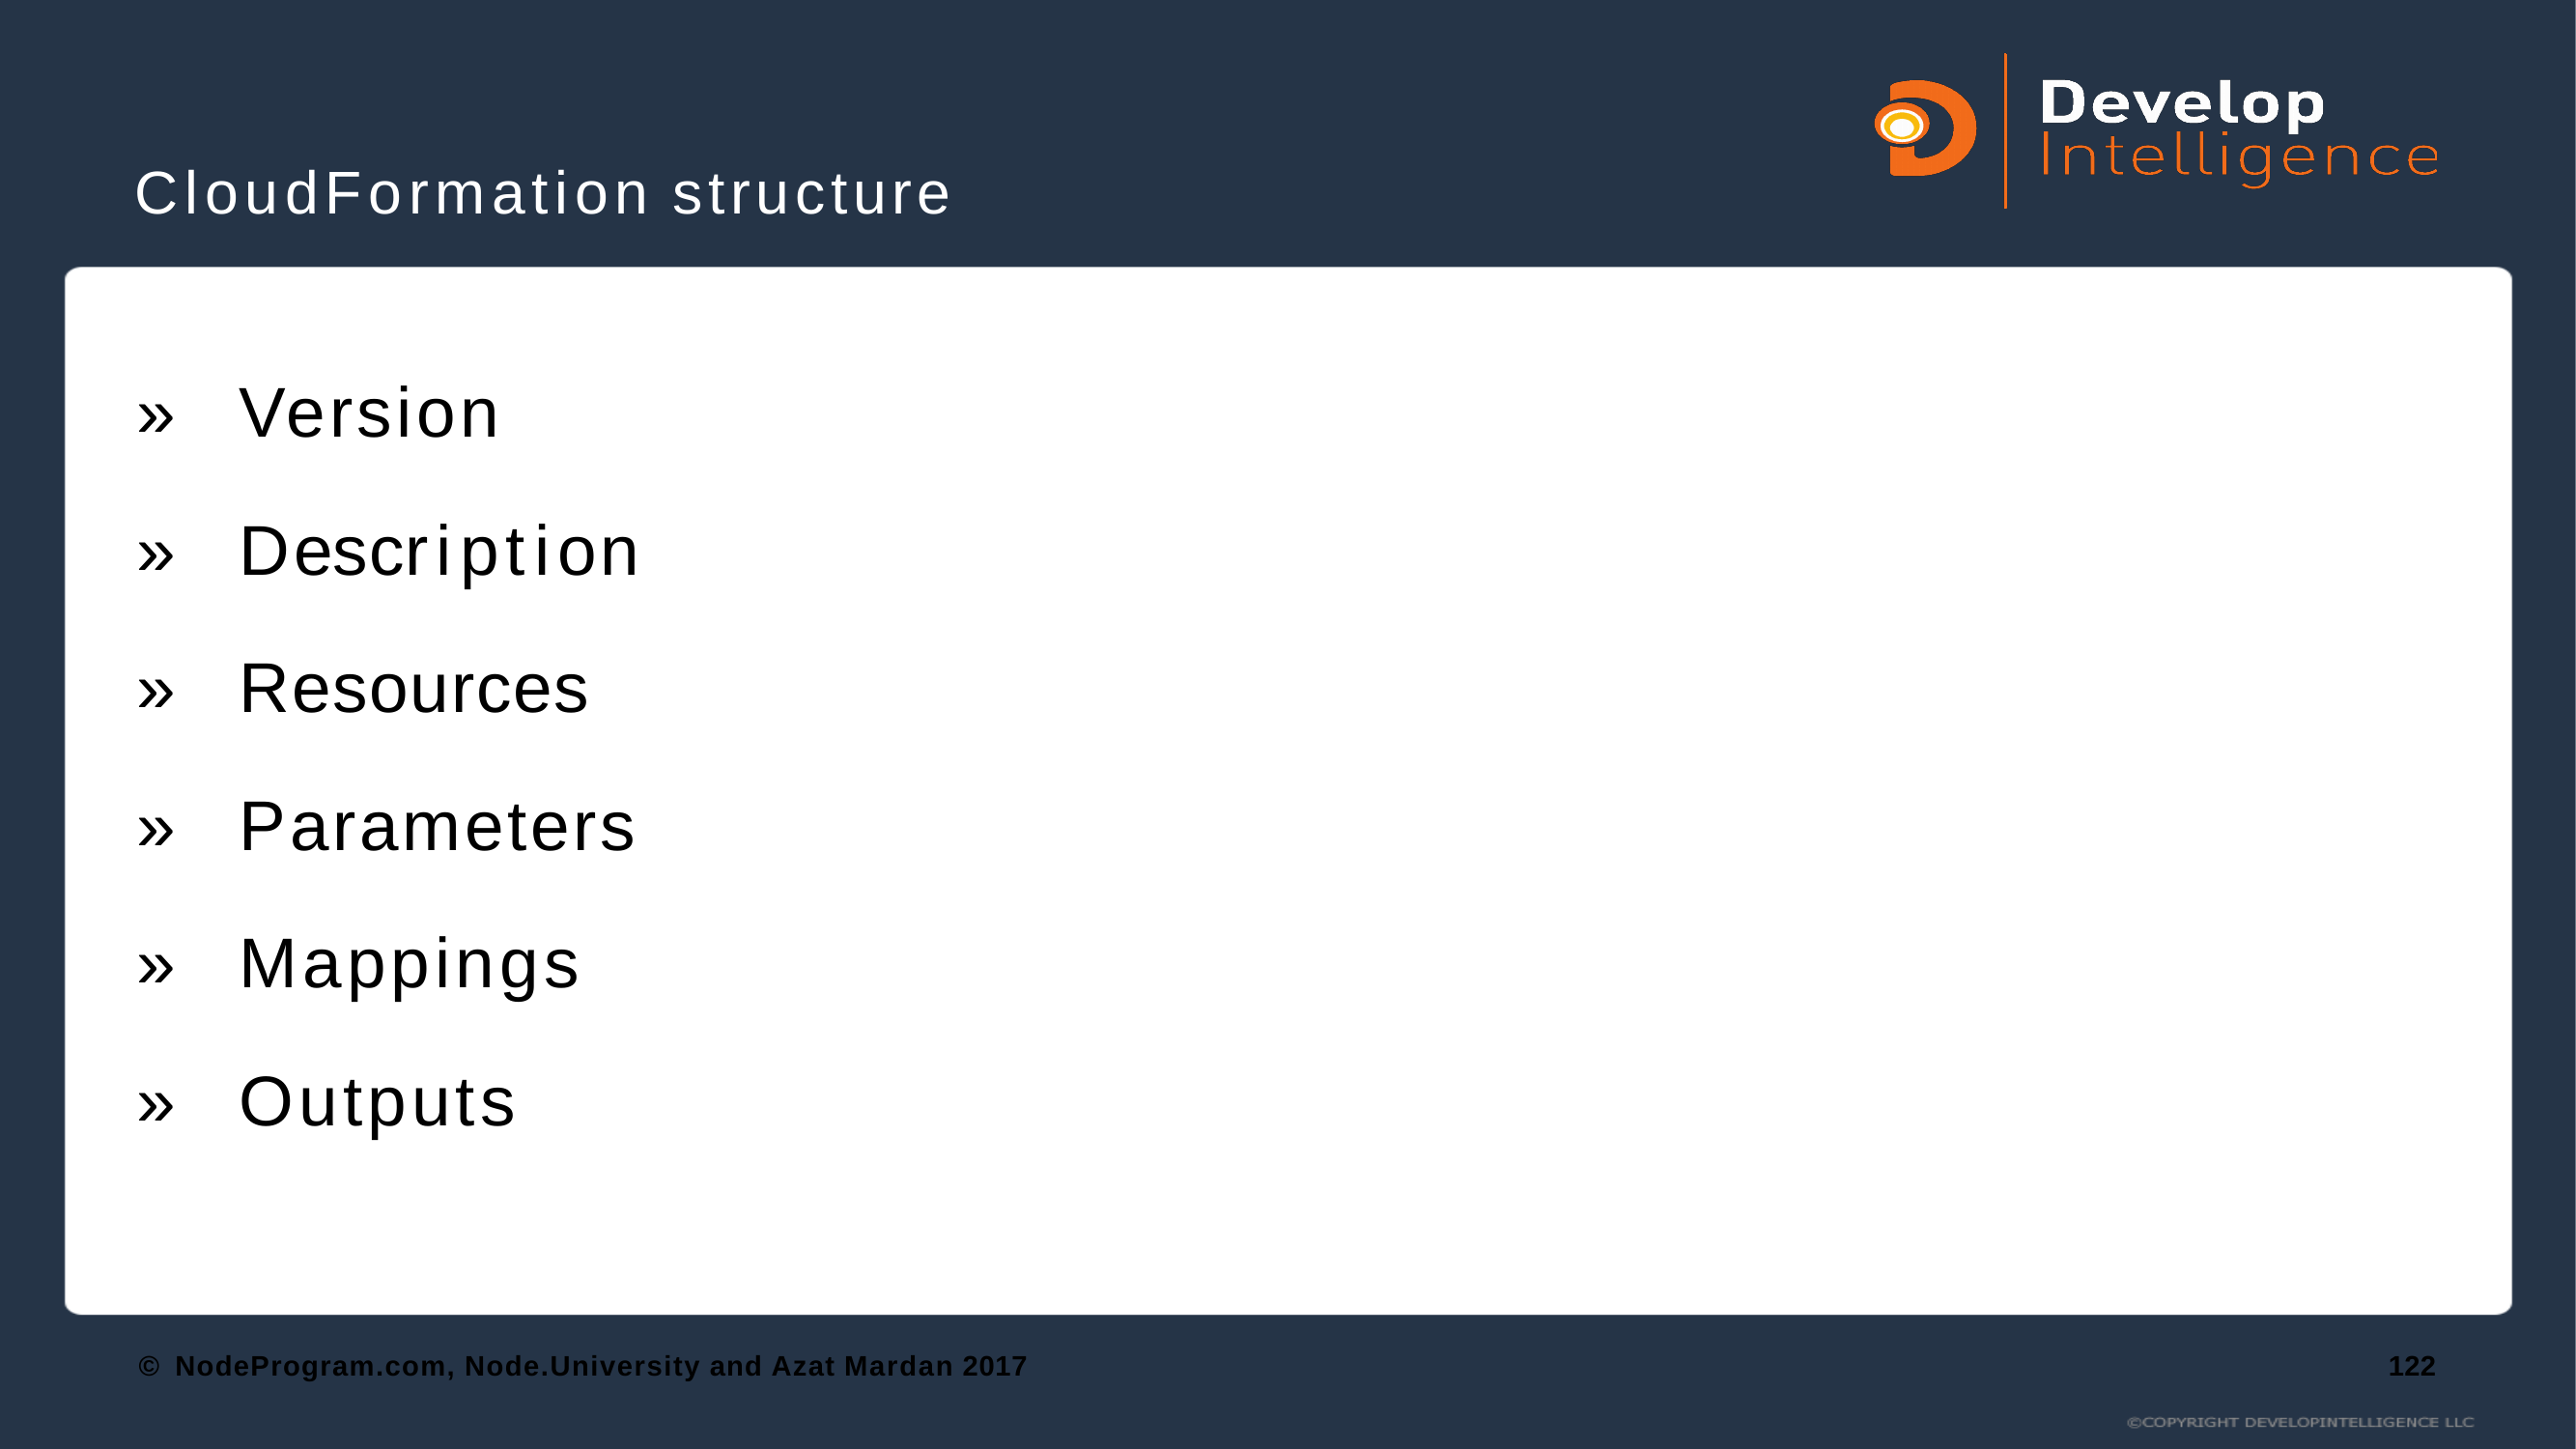

# CloudFormation structure
»	Version
»	Description
»	Resources
»	Parameters
»	Mappings
»	Outputs
© NodeProgram.com, Node.University and Azat Mardan 2017
122